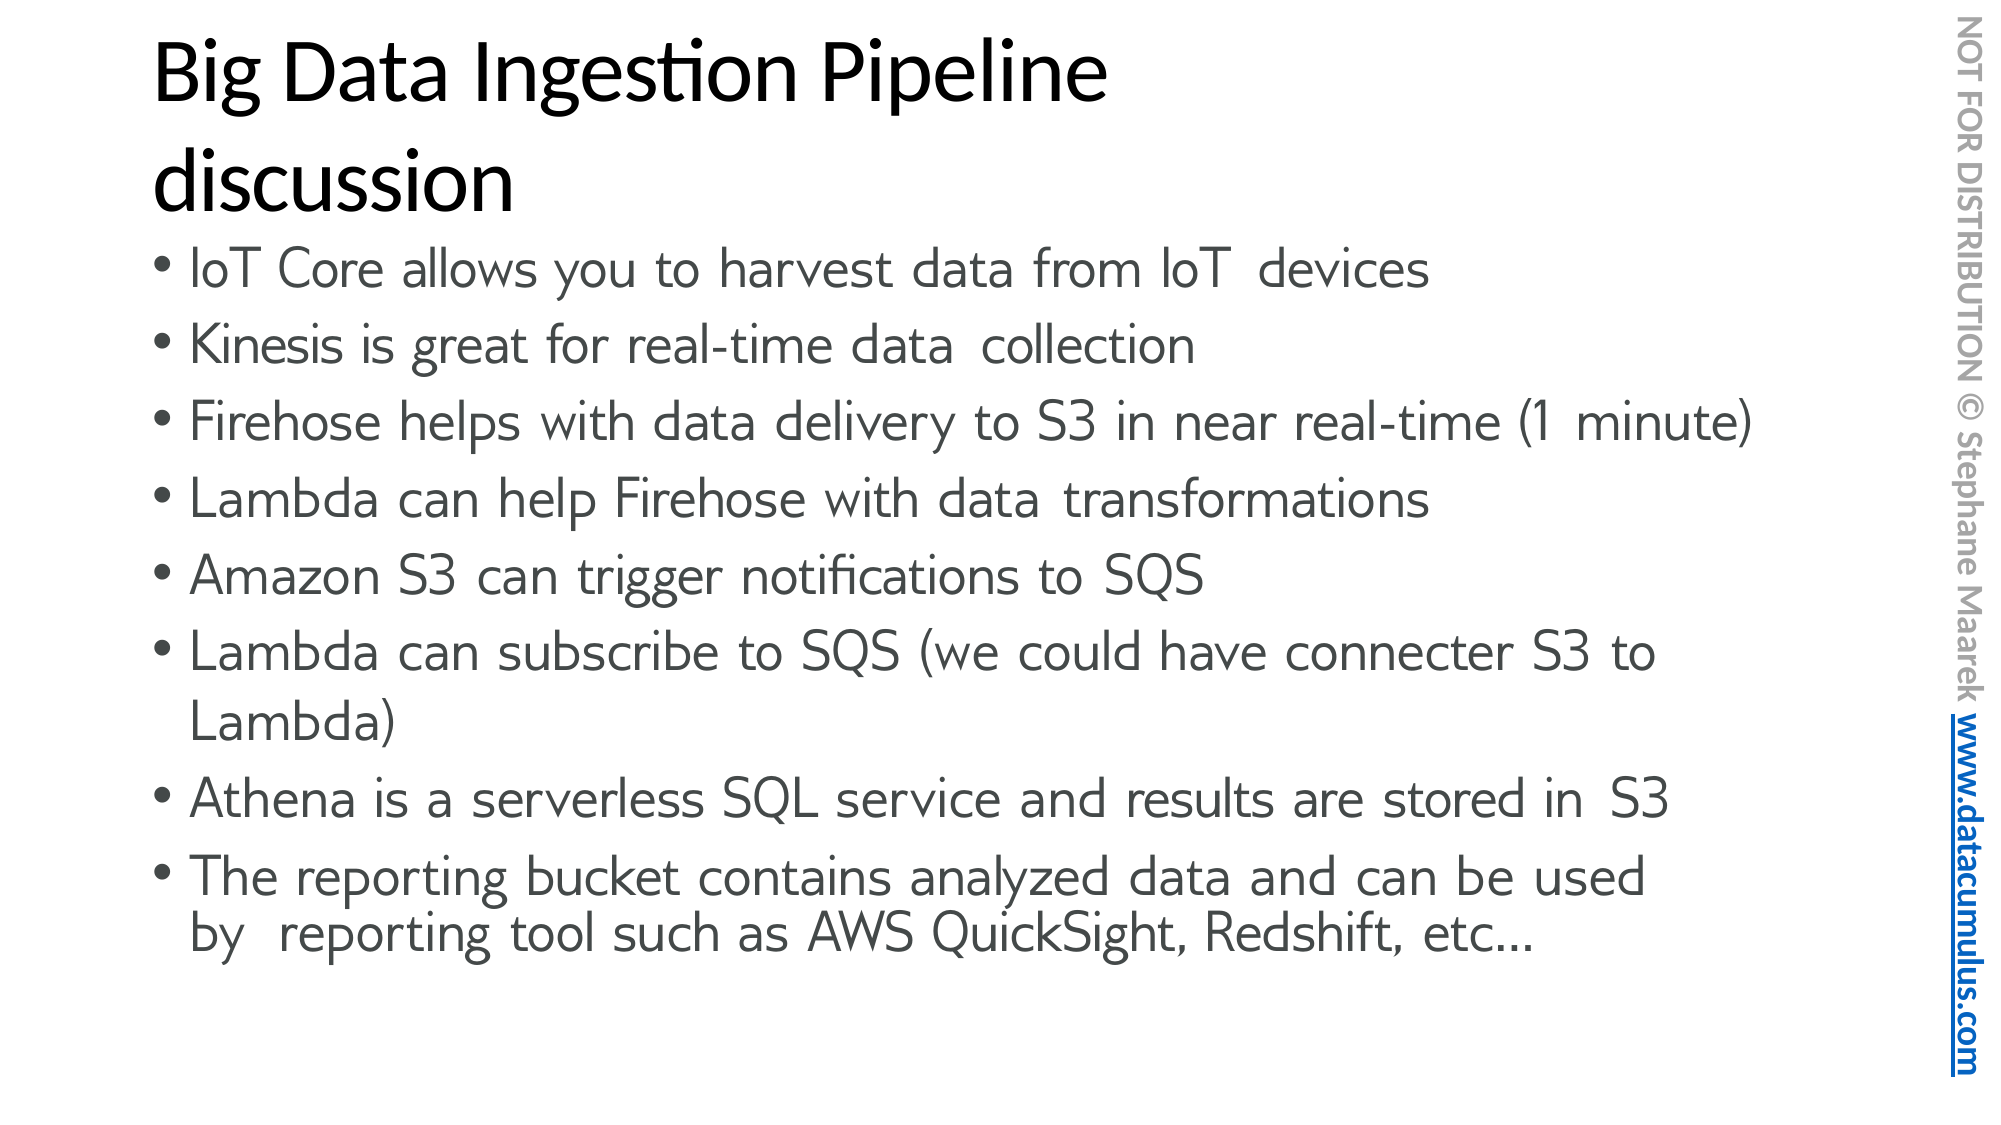

NOT FOR DISTRIBUTION © Stephane Maarek www.datacumulus.com
# Big Data Ingestion Pipeline discussion
IoT Core allows you to harvest data from IoT devices
Kinesis is great for real-time data collection
Firehose helps with data delivery to S3 in near real-time (1 minute)
Lambda can help Firehose with data transformations
Amazon S3 can trigger notifications to SQS
Lambda can subscribe to SQS (we could have connecter S3 to Lambda)
Athena is a serverless SQL service and results are stored in S3
The reporting bucket contains analyzed data and can be used by  reporting tool such as AWS QuickSight, Redshift, etc…
© Stephane Maarek